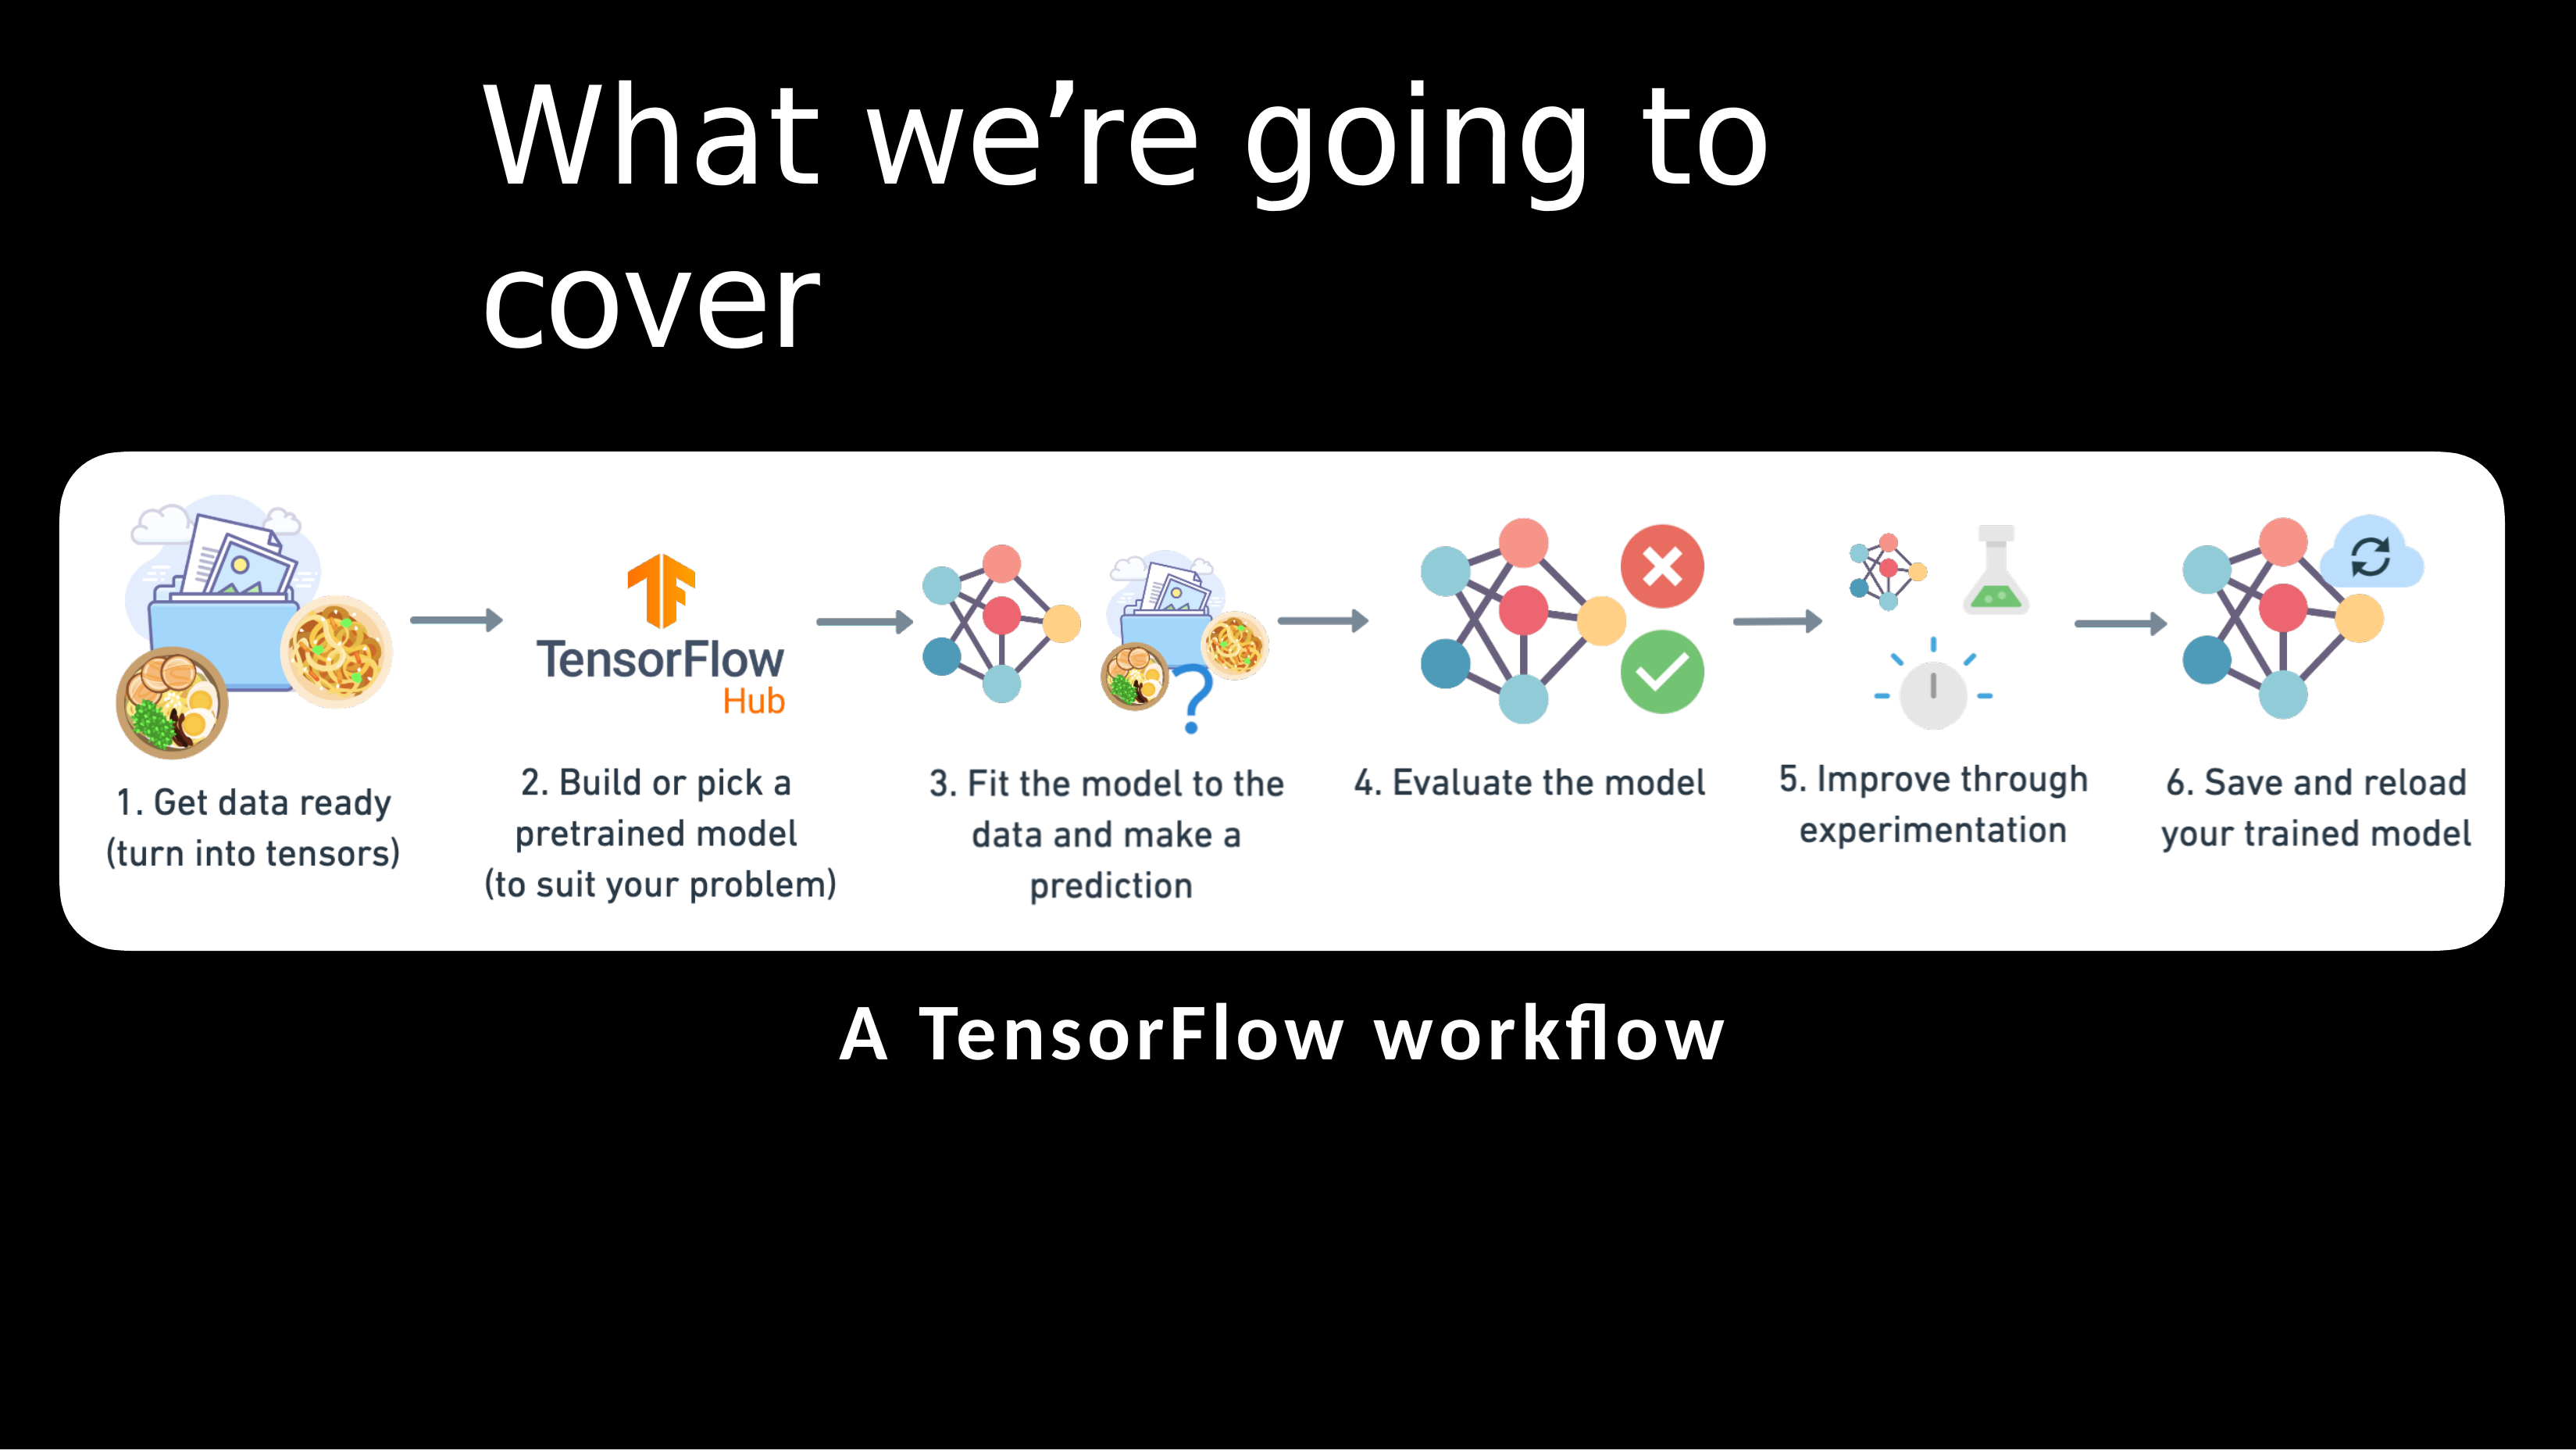

# What we’re going to cover

A TensorFlow workflow